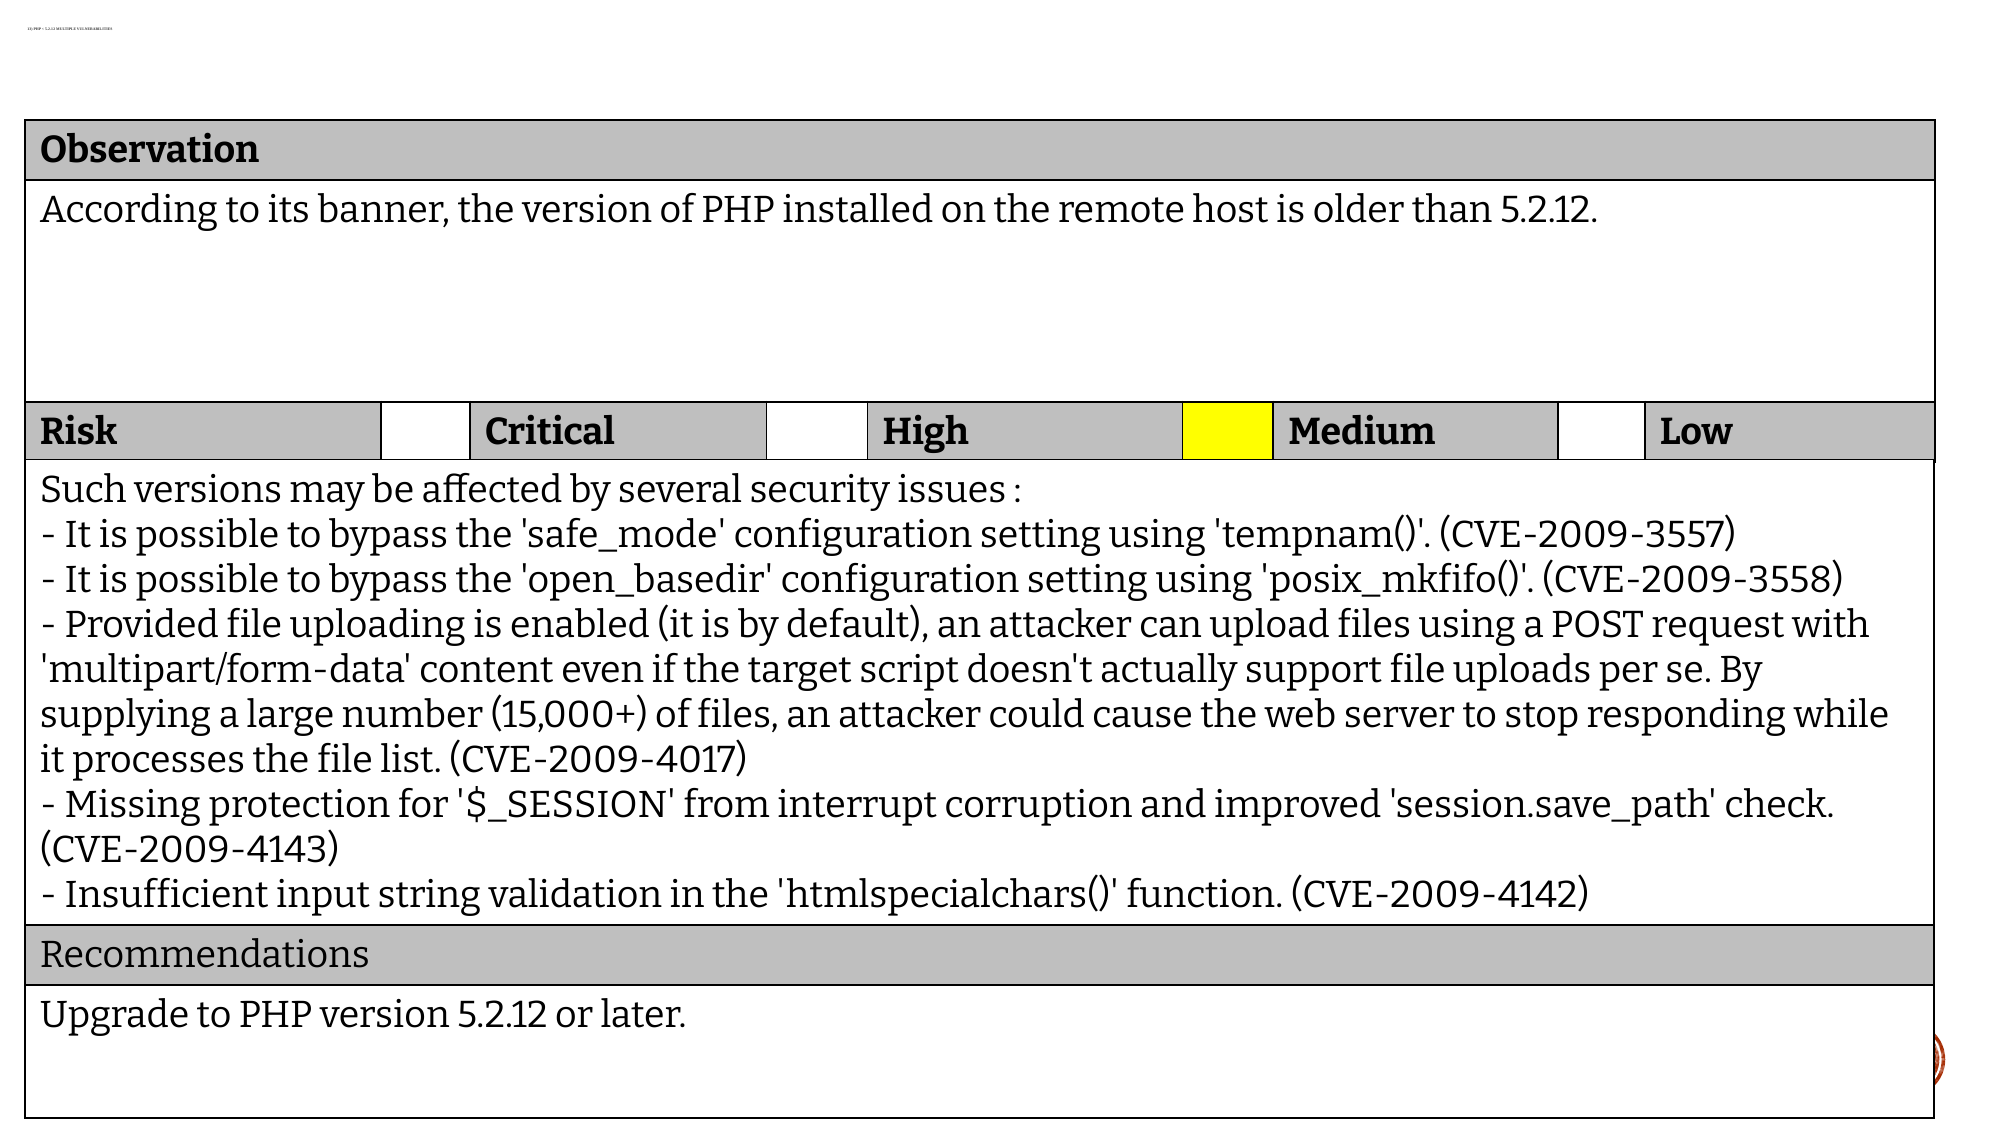

# 13) PHP < 5.2.12 Multiple vulnerabilities
| Observation |
| --- |
| According to its banner, the version of PHP installed on the remote host is older than 5.2.12. |
| Risk |  | Critical |  | High |  | Medium |  | Low |
| --- | --- | --- | --- | --- | --- | --- | --- | --- |
| Such versions may be affected by several security issues : - It is possible to bypass the 'safe\_mode' configuration setting using 'tempnam()'. (CVE-2009-3557) - It is possible to bypass the 'open\_basedir' configuration setting using 'posix\_mkfifo()'. (CVE-2009-3558) - Provided file uploading is enabled (it is by default), an attacker can upload files using a POST request with 'multipart/form-data' content even if the target script doesn't actually support file uploads per se. By supplying a large number (15,000+) of files, an attacker could cause the web server to stop responding while it processes the file list. (CVE-2009-4017) - Missing protection for '$\_SESSION' from interrupt corruption and improved 'session.save\_path' check. (CVE-2009-4143) - Insufficient input string validation in the 'htmlspecialchars()' function. (CVE-2009-4142) |
| --- |
| Recommendations |
| Upgrade to PHP version 5.2.12 or later. |